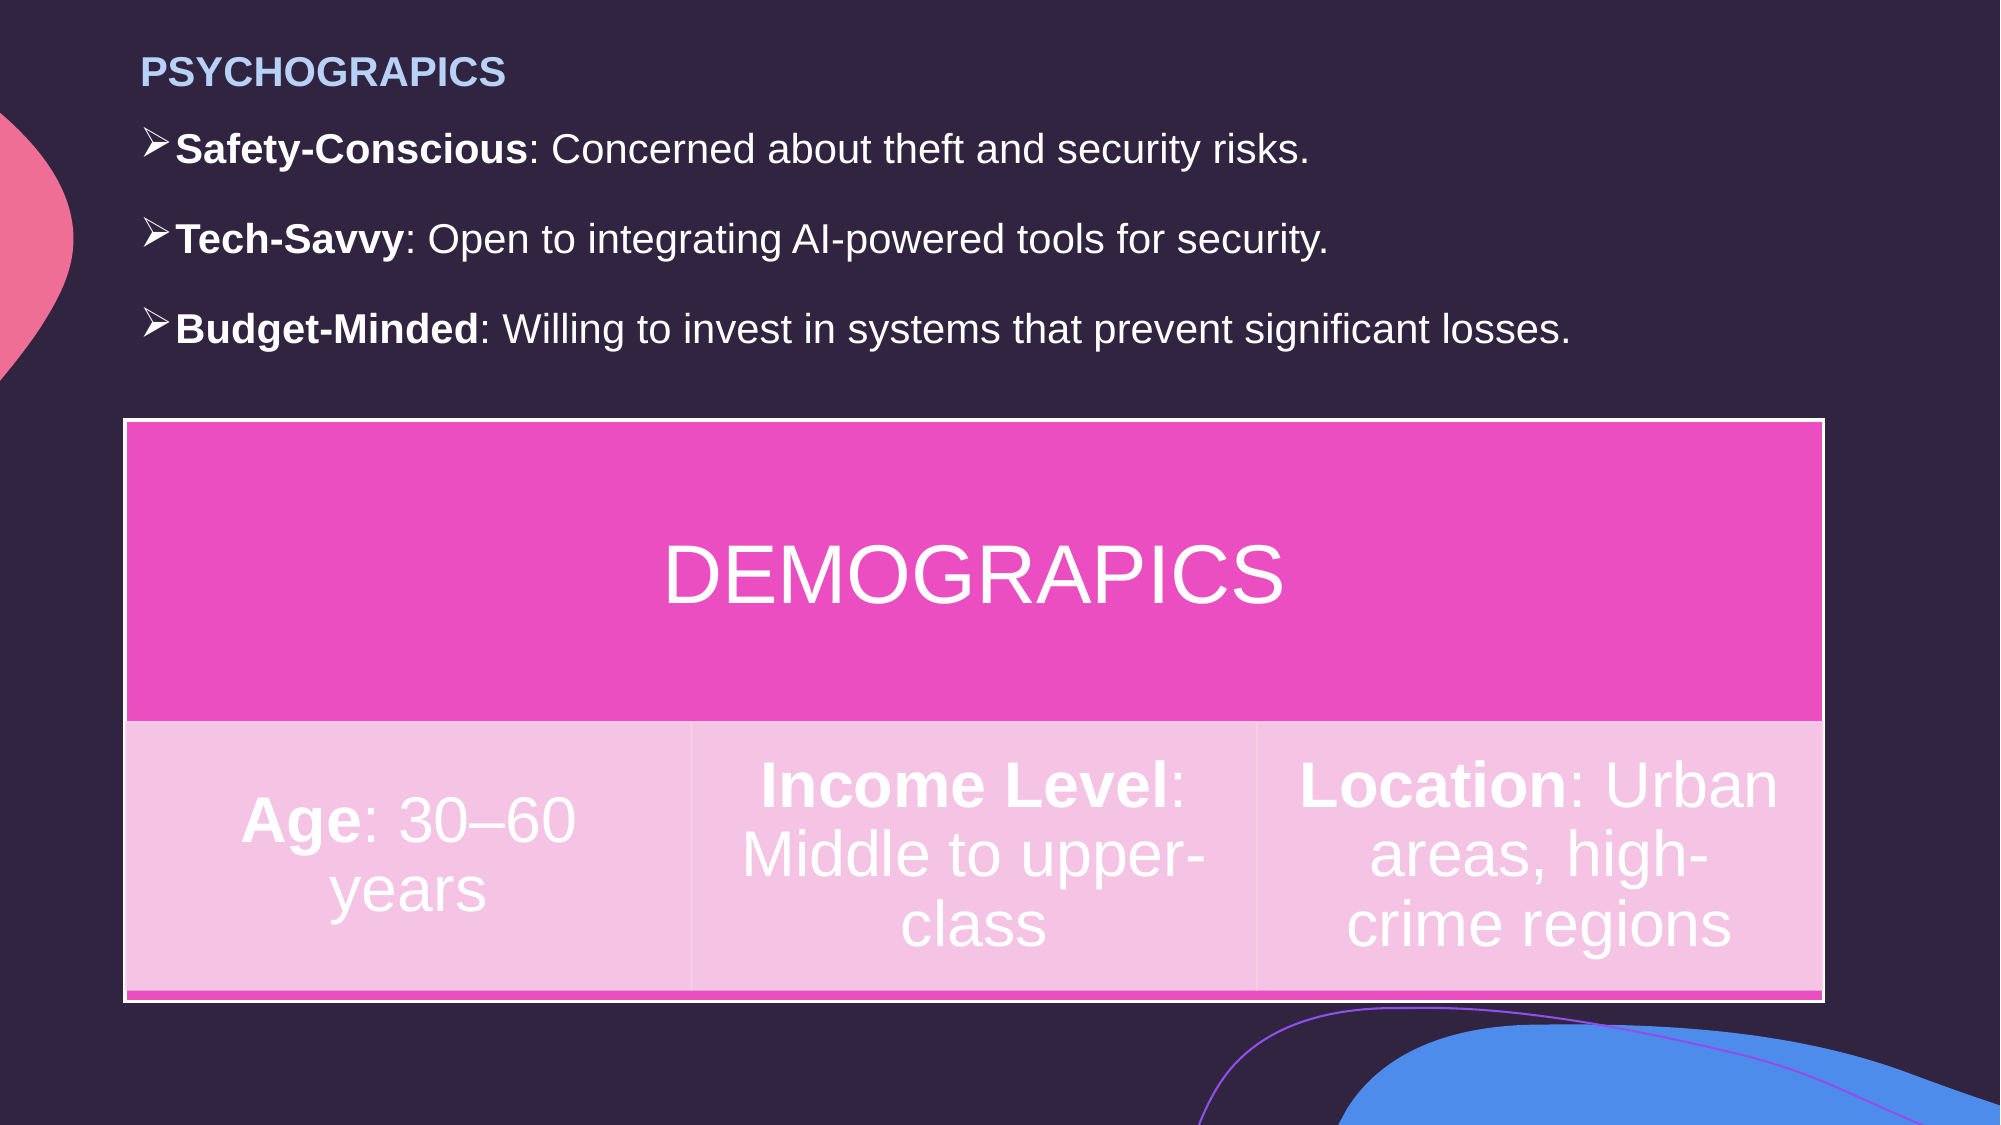

# PSYCHOGRAPICS

Safety-Conscious: Concerned about theft and security risks.

Tech-Savvy: Open to integrating AI-powered tools for security.

Budget-Minded: Willing to invest in systems that prevent significant losses.

DEMOGRAPICS
Age: 30–60 years
Income Level: Middle to upper-class
Location: Urban areas, high-crime regions